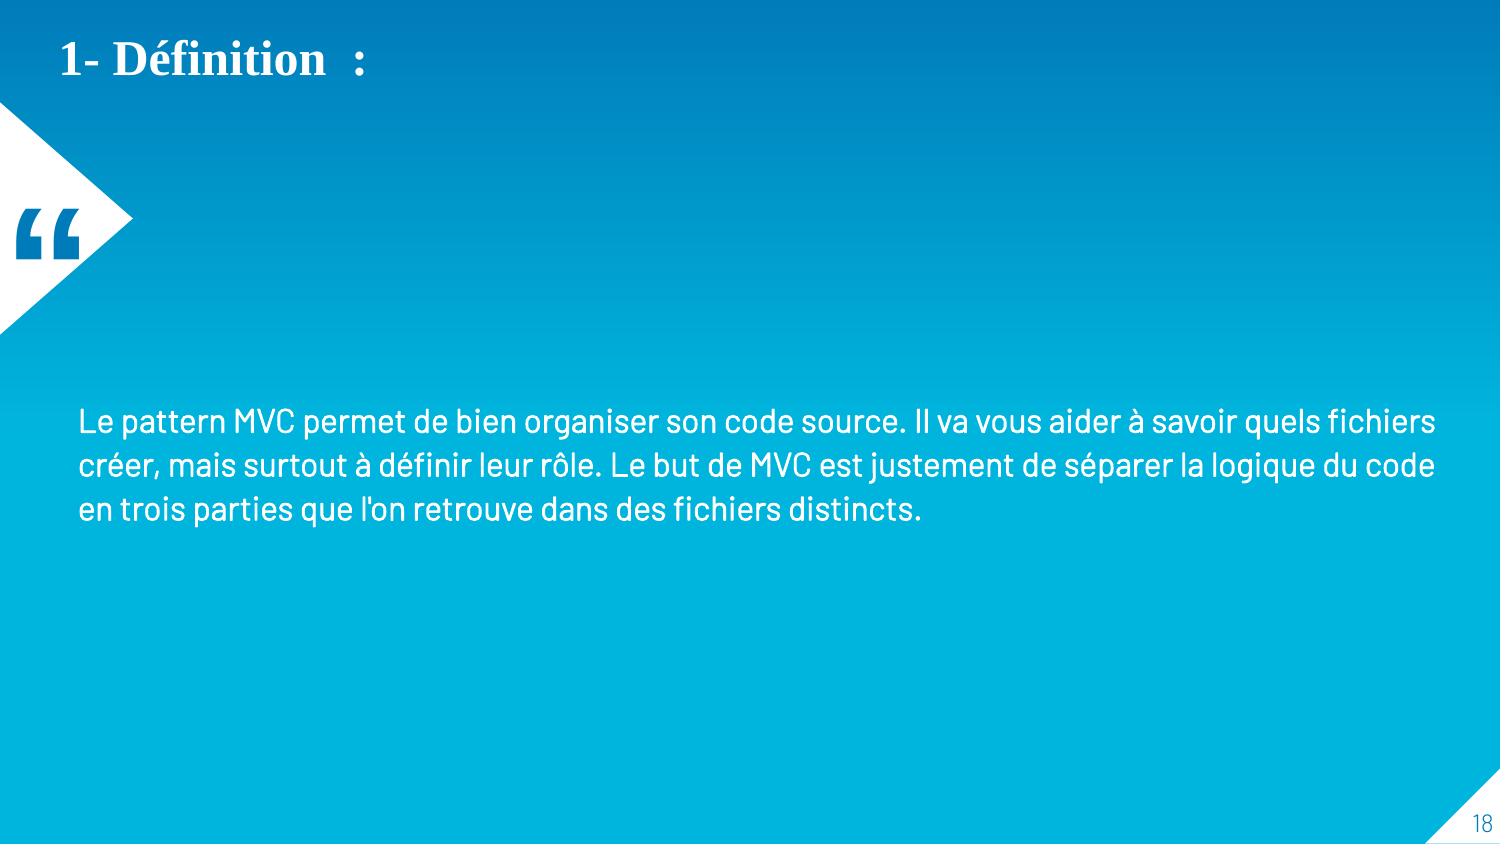

1- Définition  :
Le pattern MVC permet de bien organiser son code source. Il va vous aider à savoir quels fichiers créer, mais surtout à définir leur rôle. Le but de MVC est justement de séparer la logique du code en trois parties que l'on retrouve dans des fichiers distincts.

18